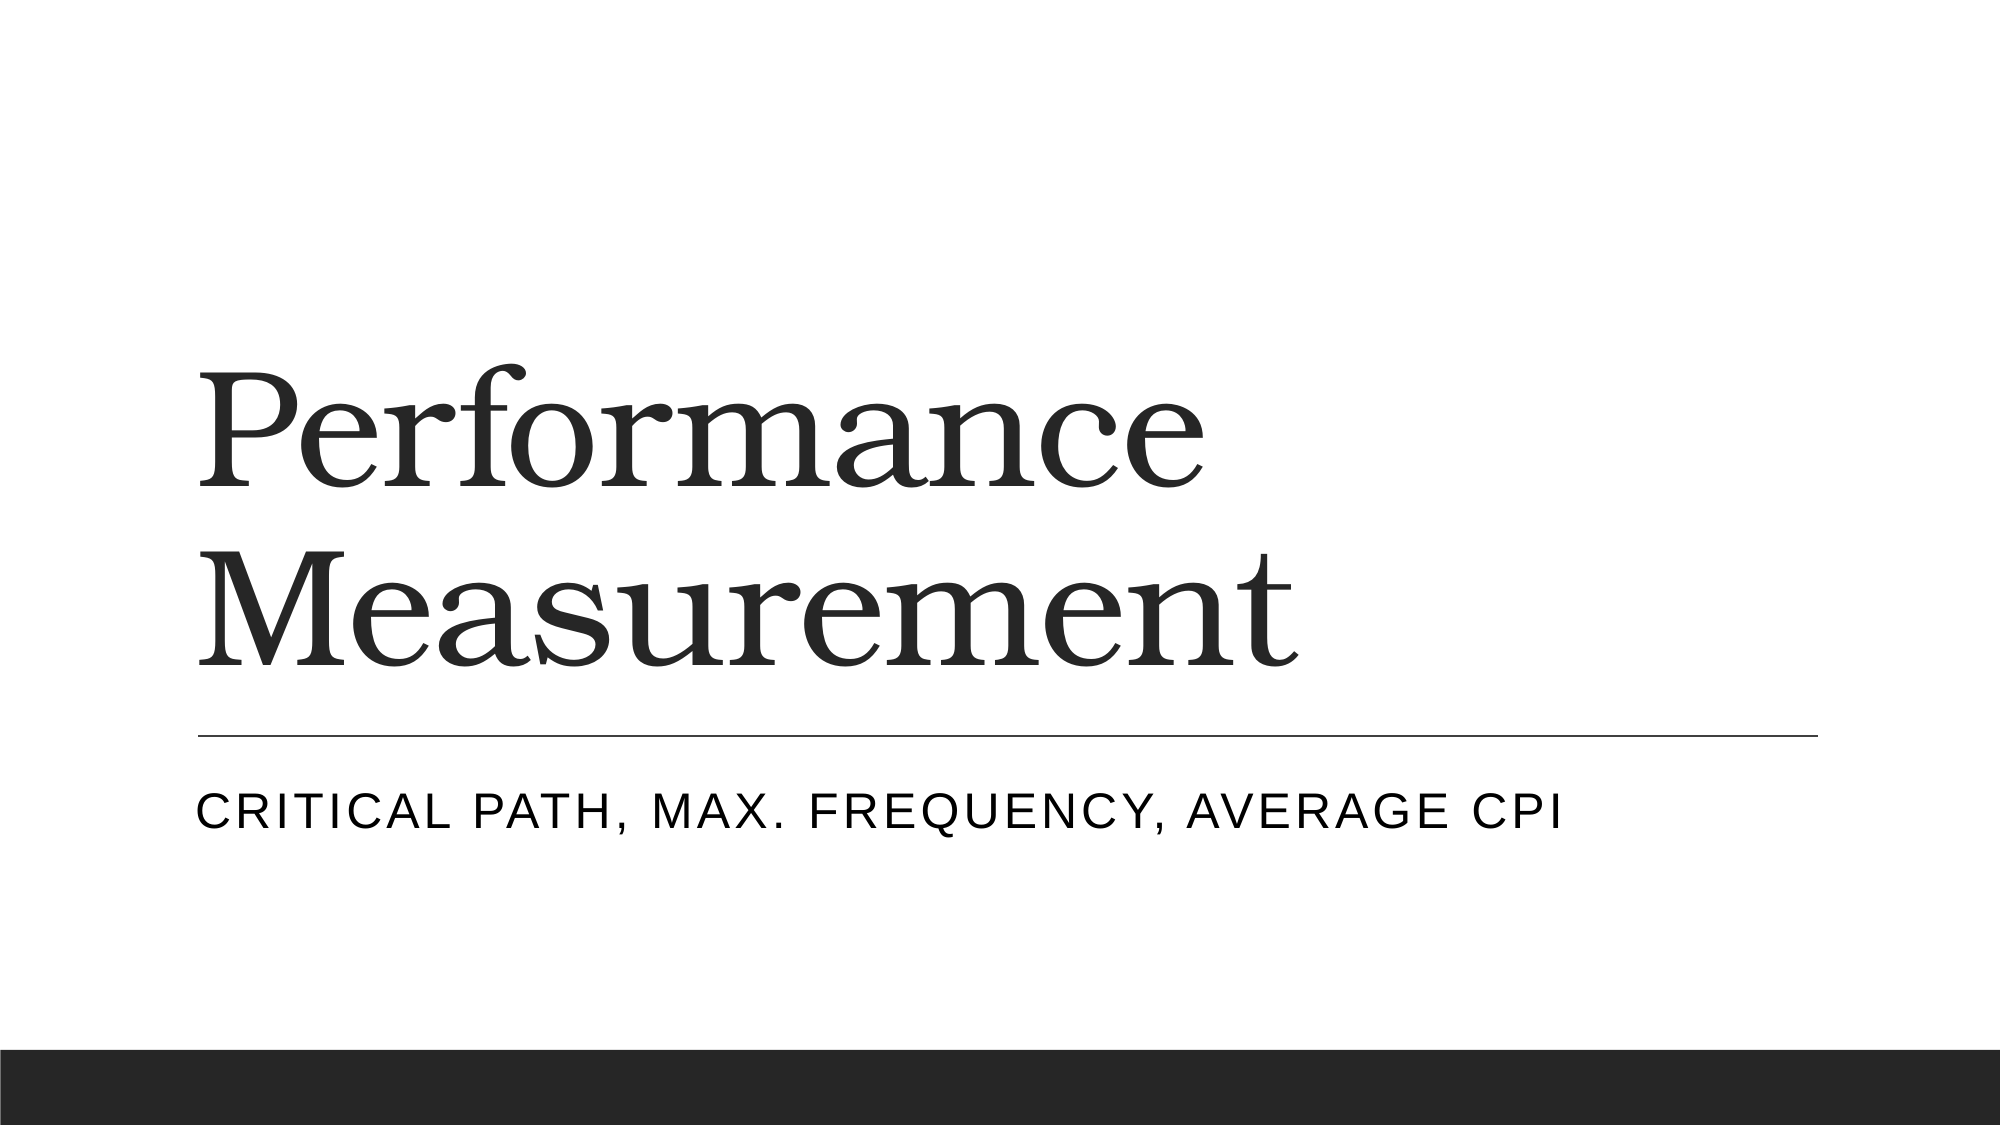

# Performance Measurement
Critical path, max. frequency, Average CPI